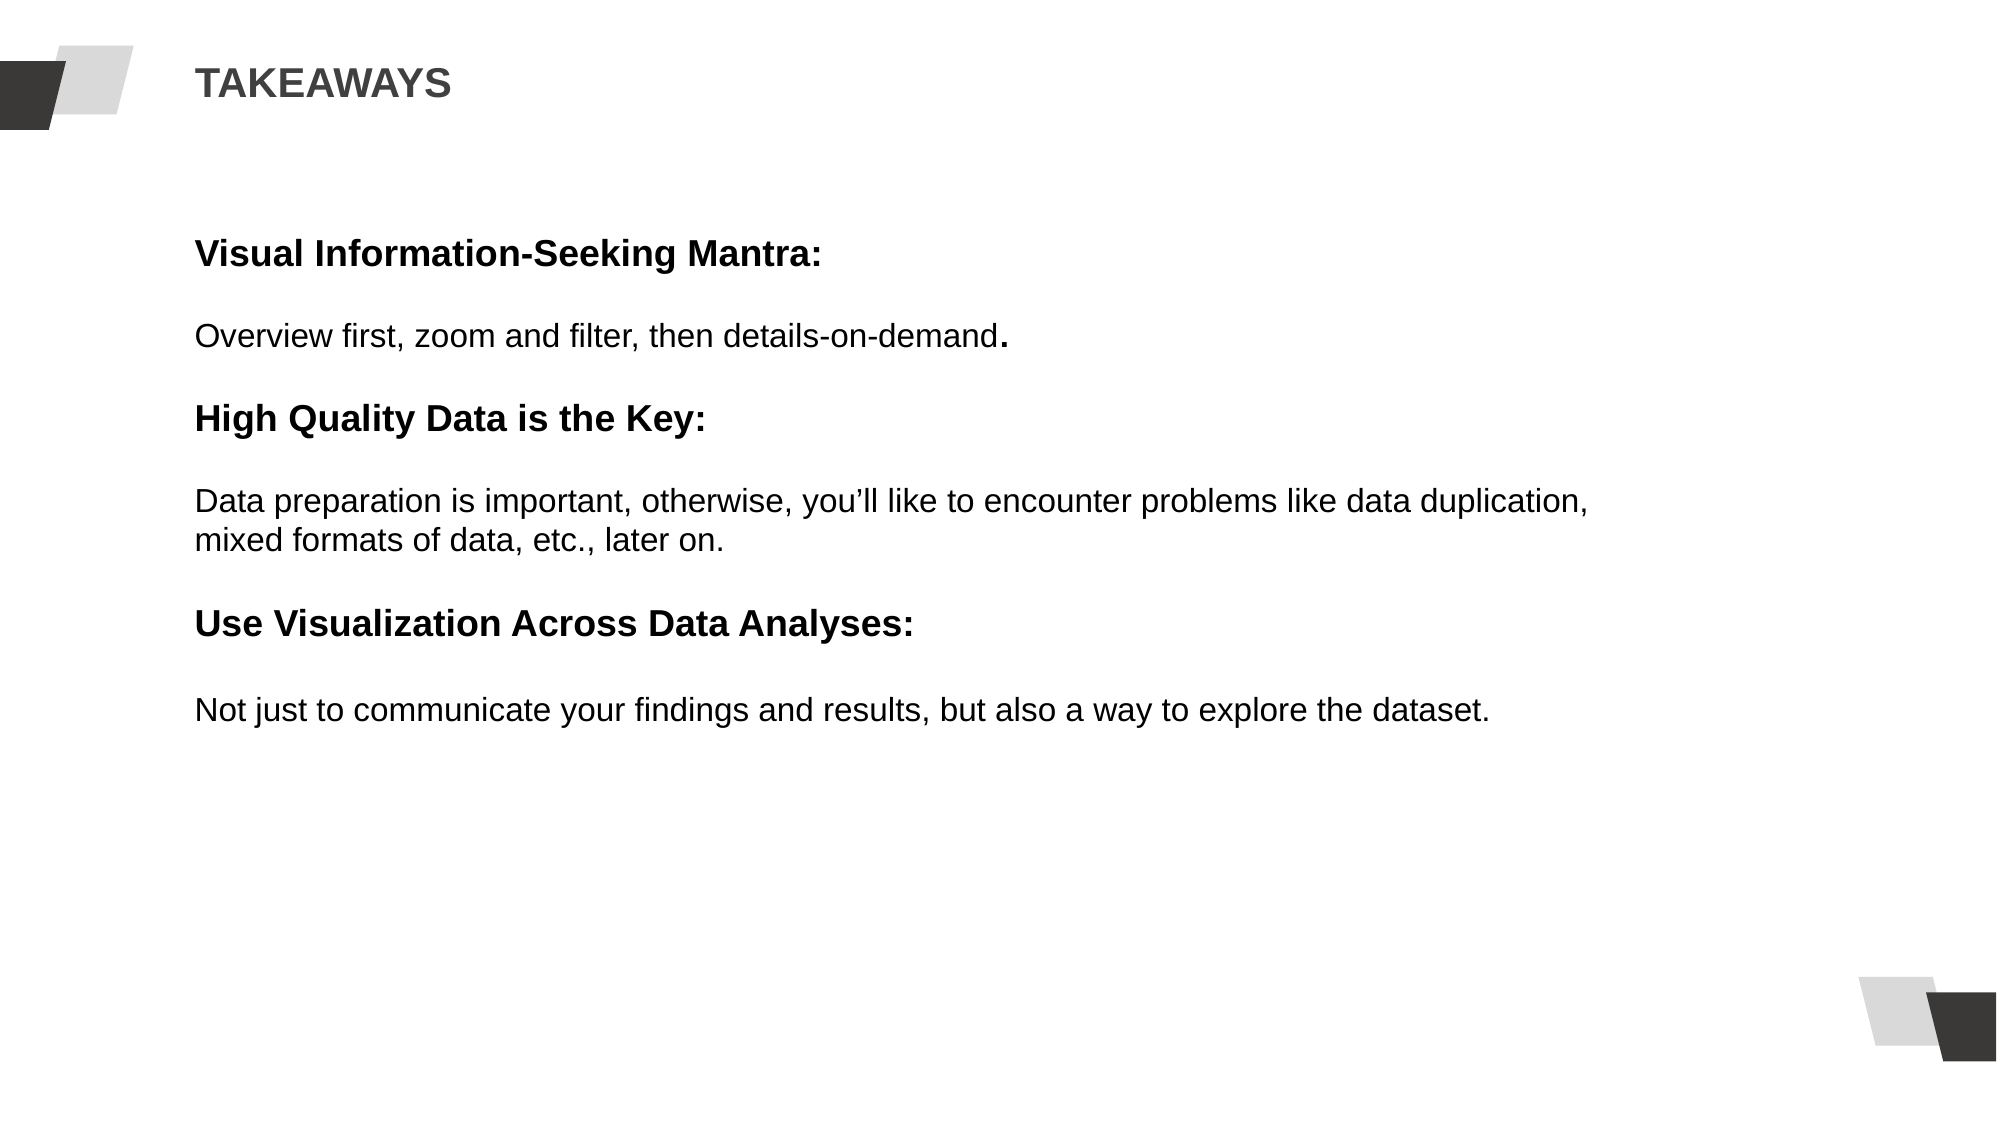

TAKEAWAYS
Visual Information-Seeking Mantra:

Overview first, zoom and filter, then details-on-demand.

High Quality Data is the Key:

Data preparation is important, otherwise, you’ll like to encounter problems like data duplication, mixed formats of data, etc., later on.

Use Visualization Across Data Analyses:

Not just to communicate your findings and results, but also a way to explore the dataset.